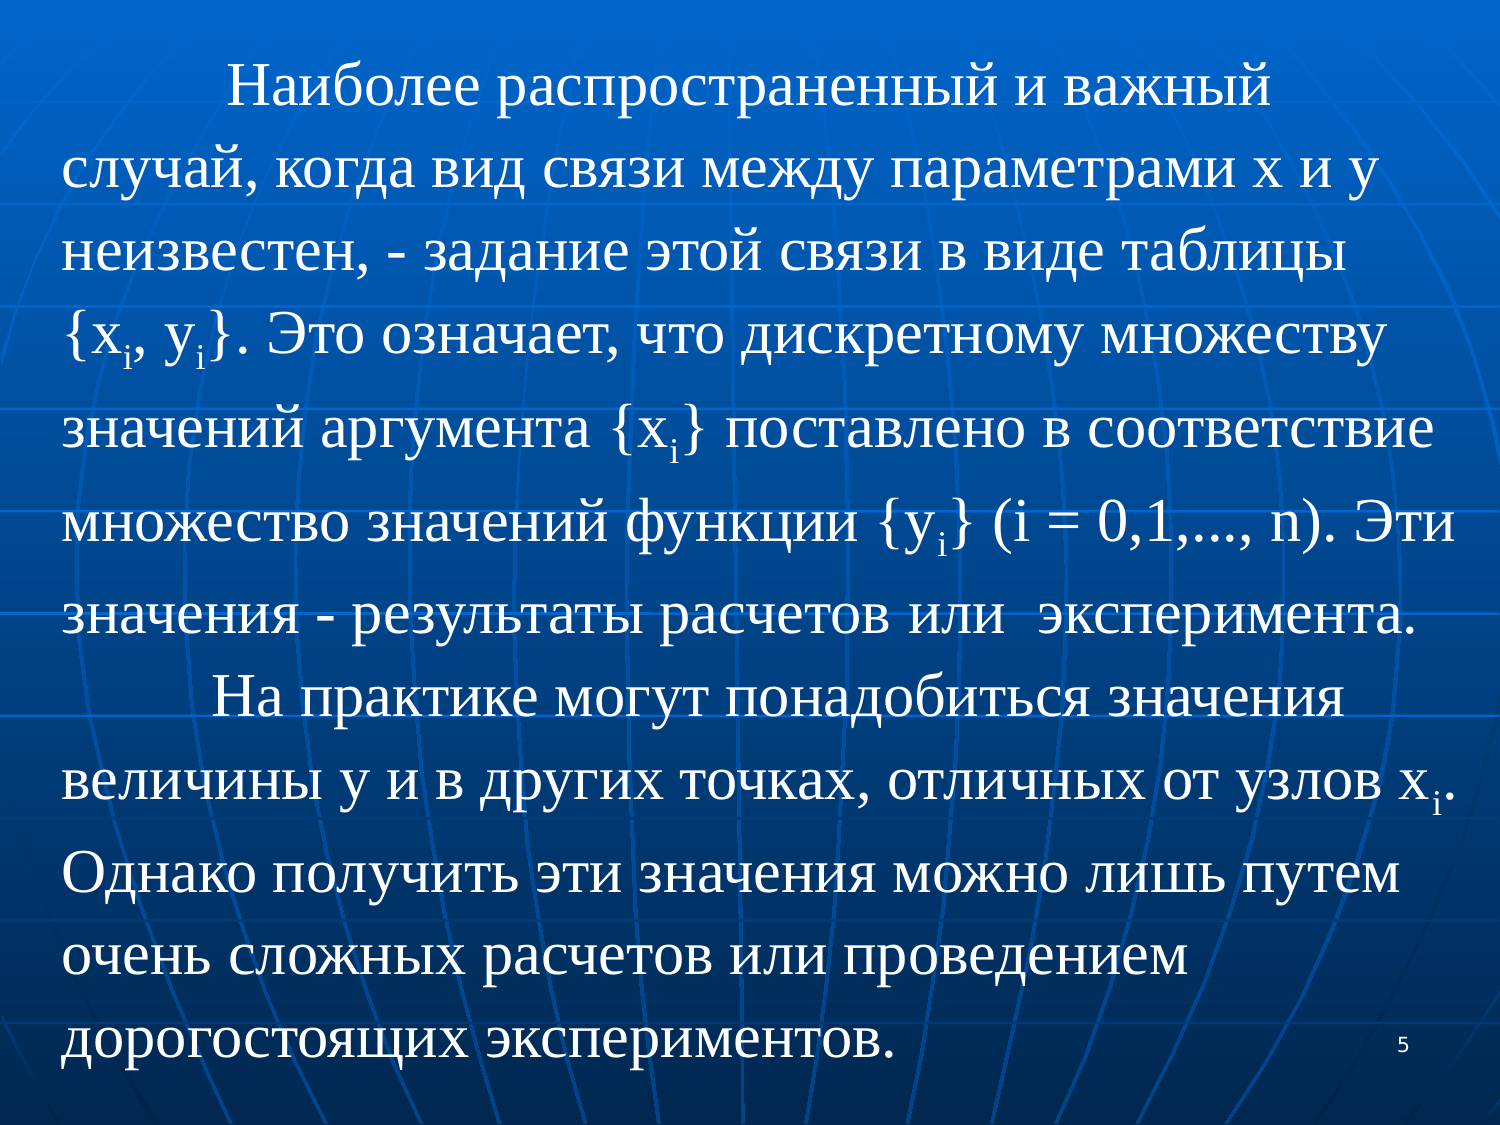

Наиболее распространенный и важный случай, когда вид связи между параметрами х и у неизвестен, - задание этой связи в виде таблицы
{xi, yi}. Это означает, что дискретному множеству значений аргумента {xi} поставлено в соответствие множество значений функции {yi} (i = 0,1,..., n). Эти значения - результаты расчетов или  эксперимента.
	На практике могут понадобиться значения величины у и в других точках, отличных от узлов xi.
Однако получить эти значения можно лишь путем очень сложных расчетов или проведением дорогостоящих экспериментов.
5